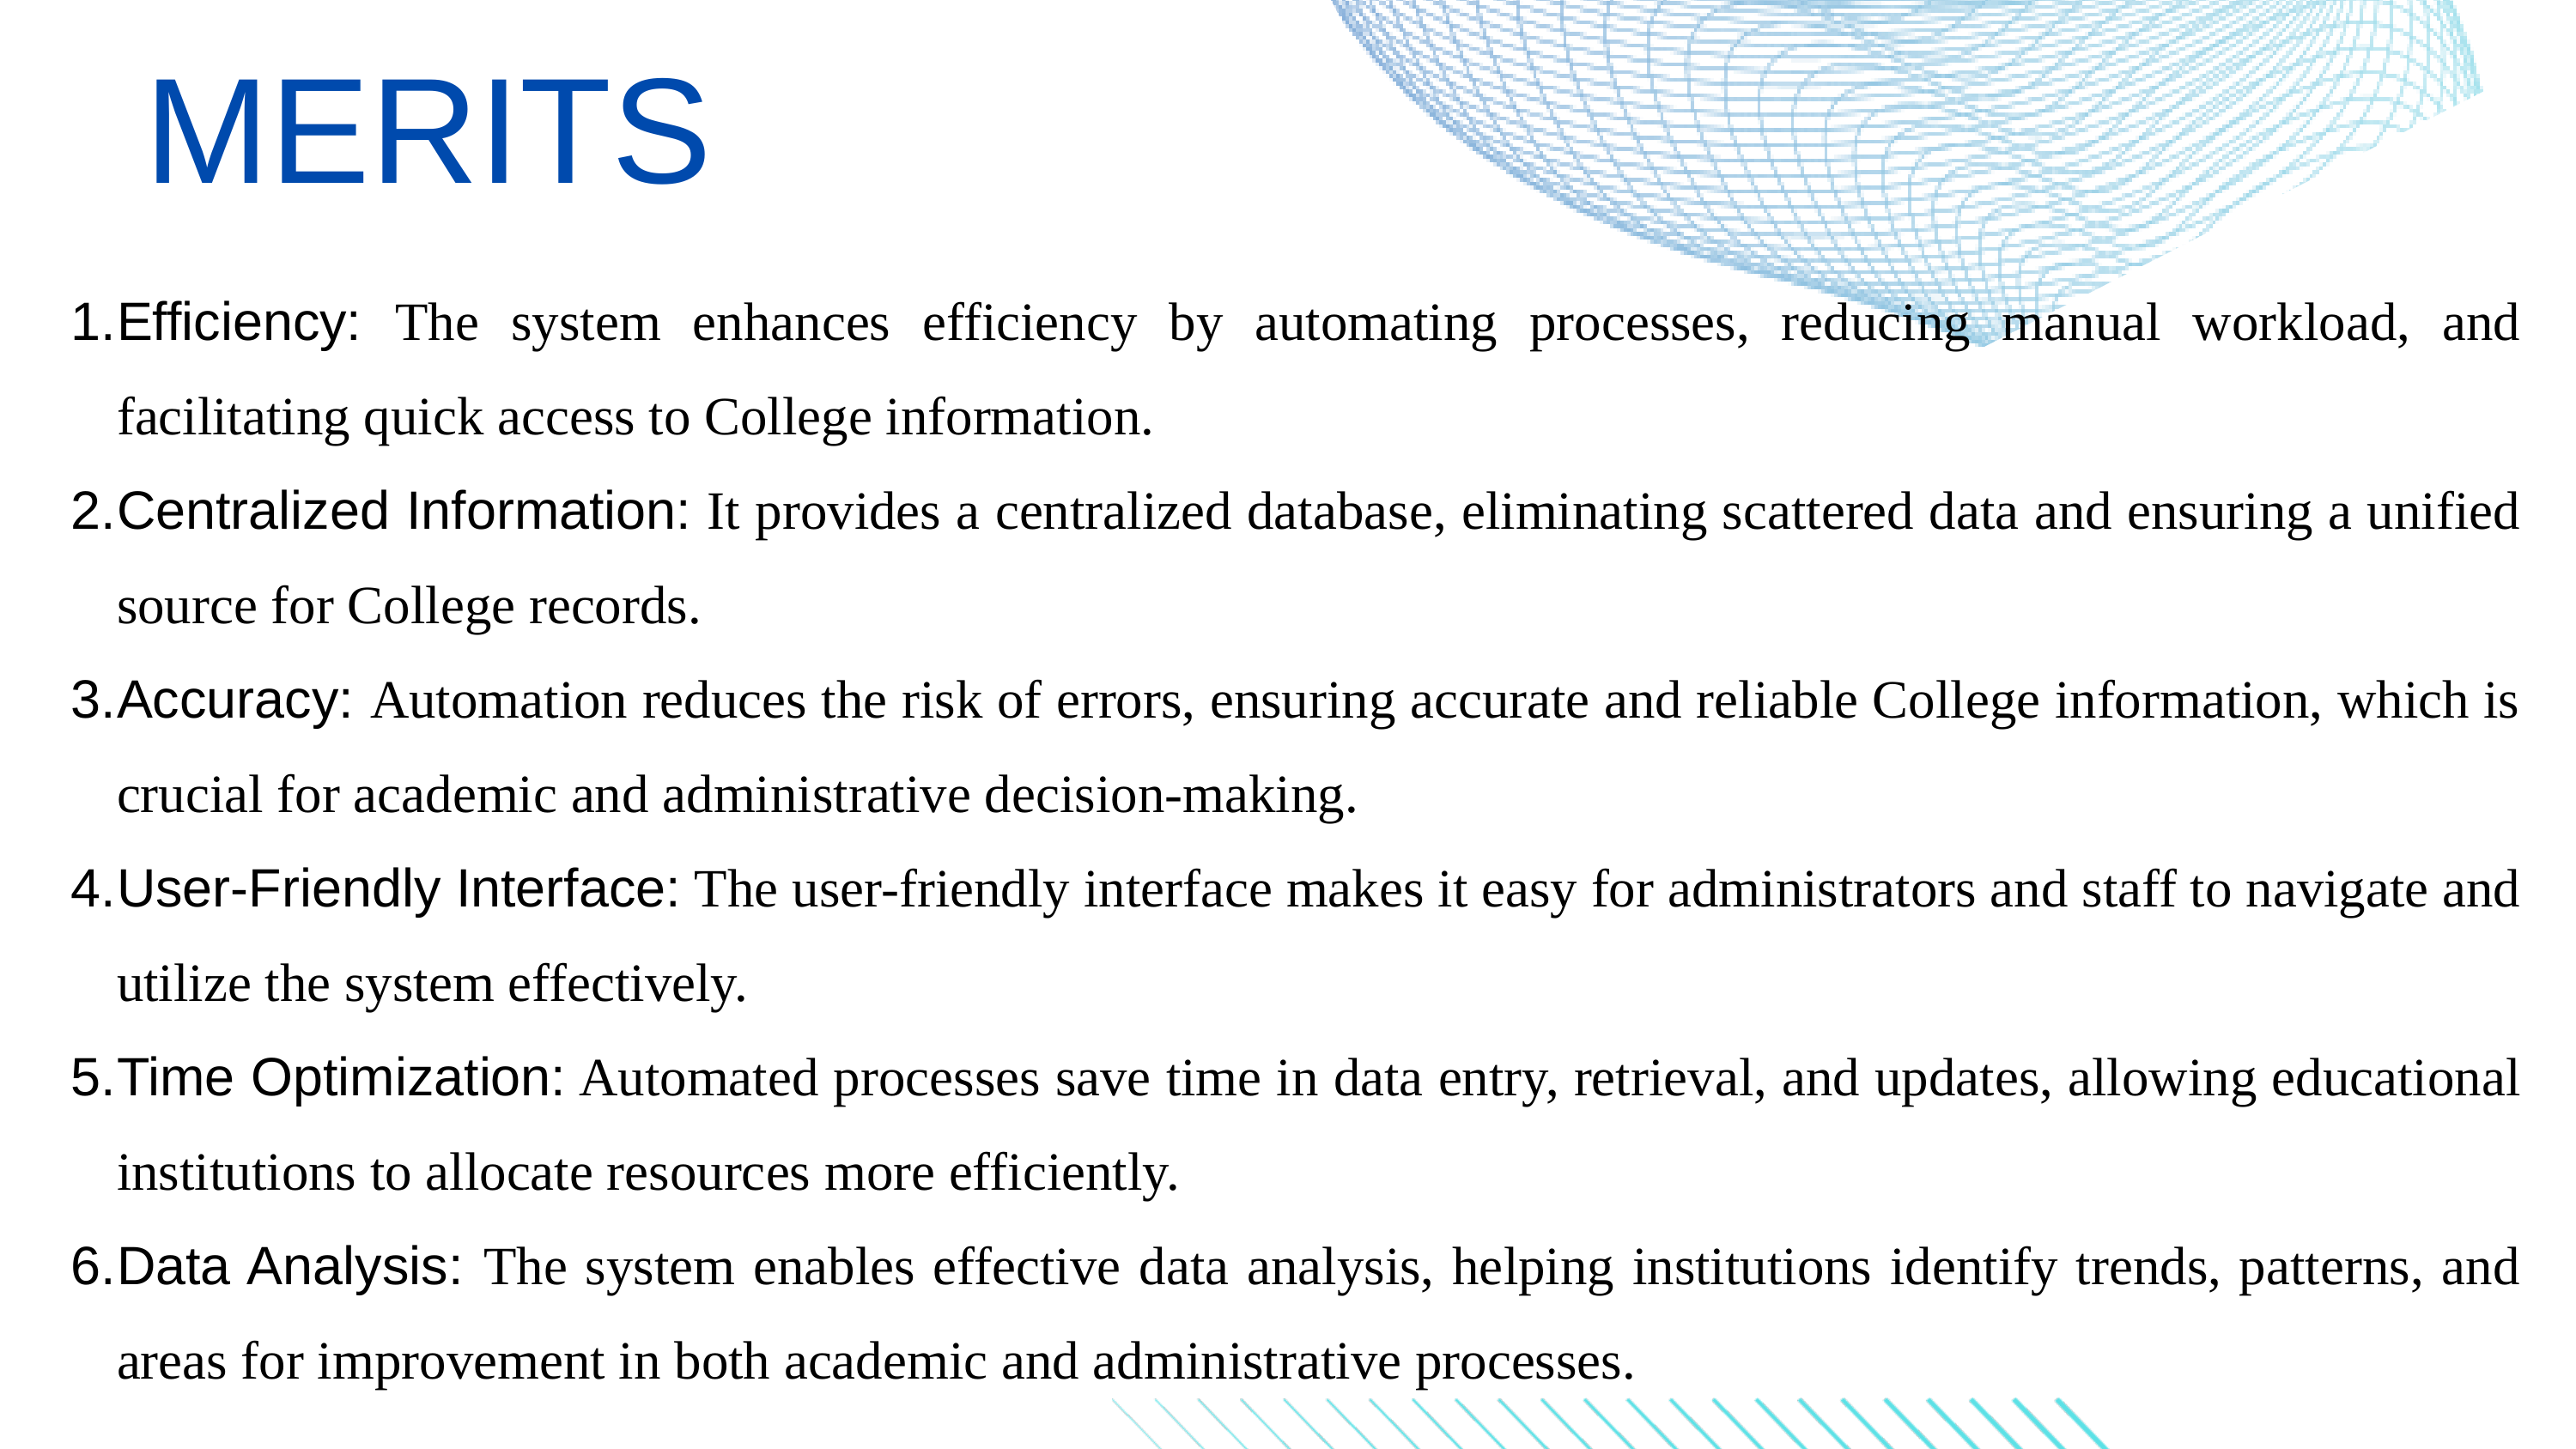

MERITS

Efficiency: The system enhances efficiency by automating processes, reducing manual workload, and facilitating quick access to College information.
Centralized Information: It provides a centralized database, eliminating scattered data and ensuring a unified source for College records.
Accuracy: Automation reduces the risk of errors, ensuring accurate and reliable College information, which is crucial for academic and administrative decision-making.
User-Friendly Interface: The user-friendly interface makes it easy for administrators and staff to navigate and utilize the system effectively.
Time Optimization: Automated processes save time in data entry, retrieval, and updates, allowing educational institutions to allocate resources more efficiently.
Data Analysis: The system enables effective data analysis, helping institutions identify trends, patterns, and areas for improvement in both academic and administrative processes.